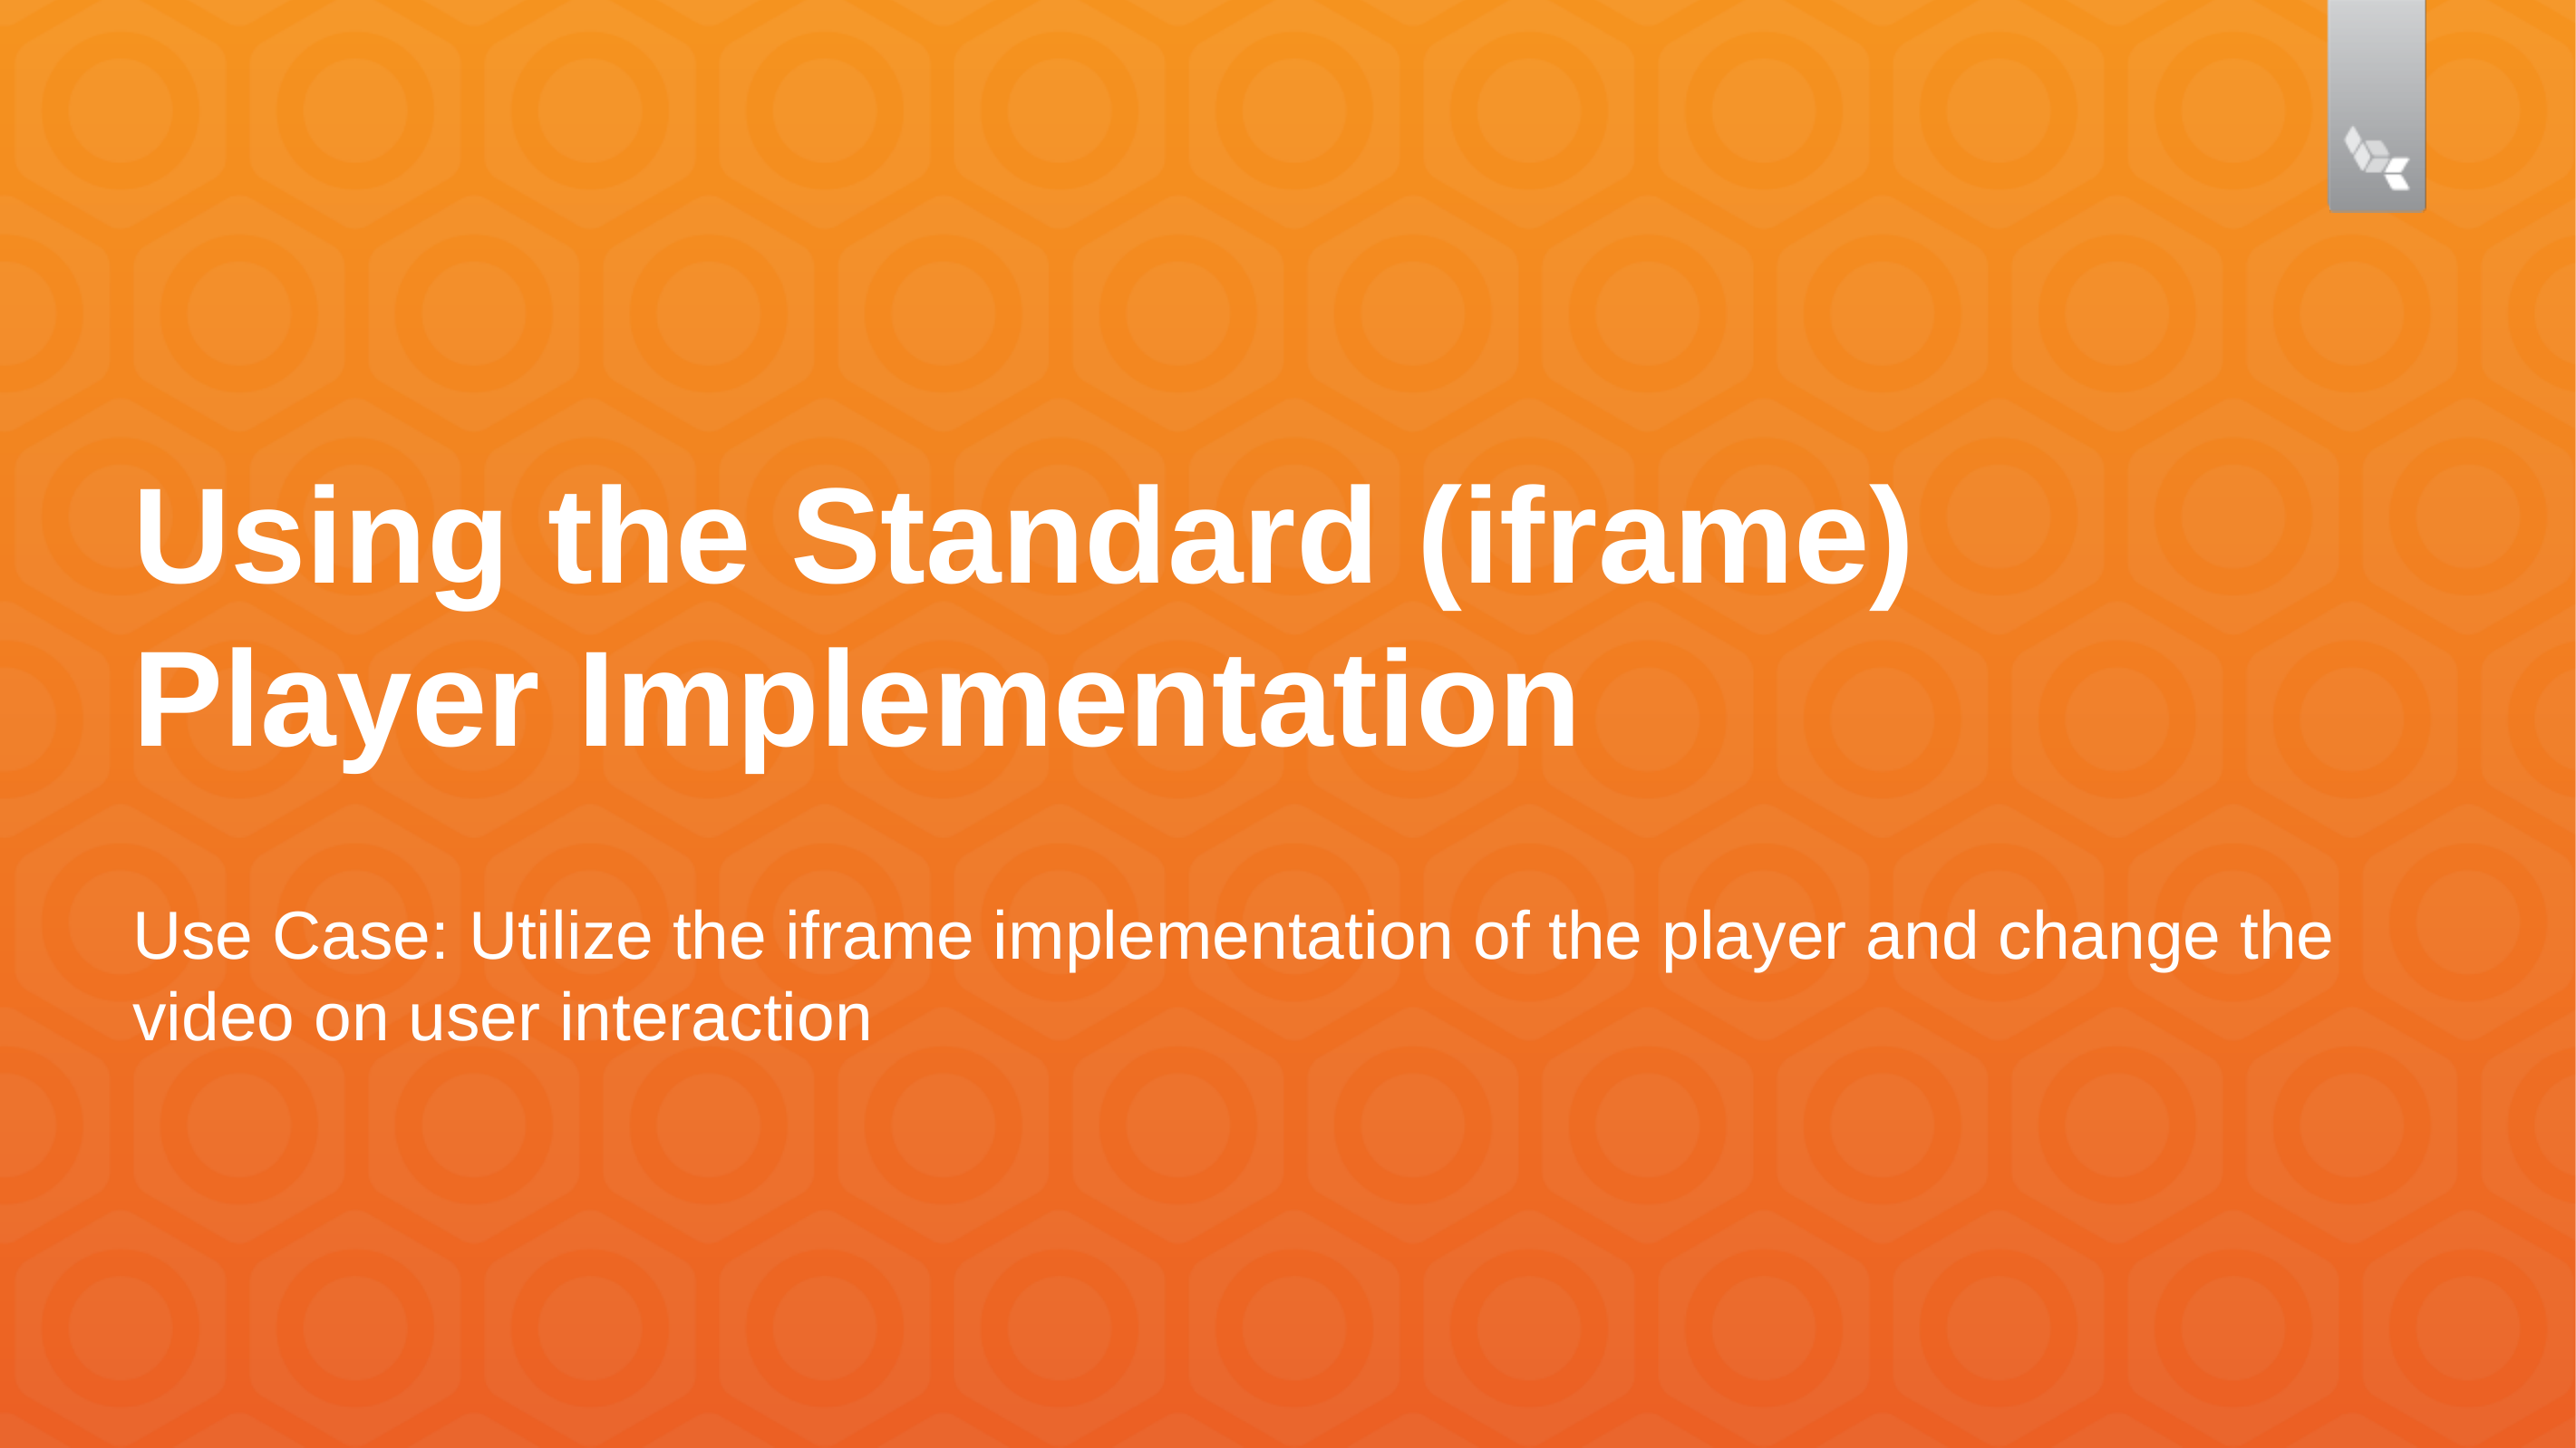

# Using the Standard (iframe) Player Implementation

Use Case: Utilize the iframe implementation of the player and change the video on user interaction